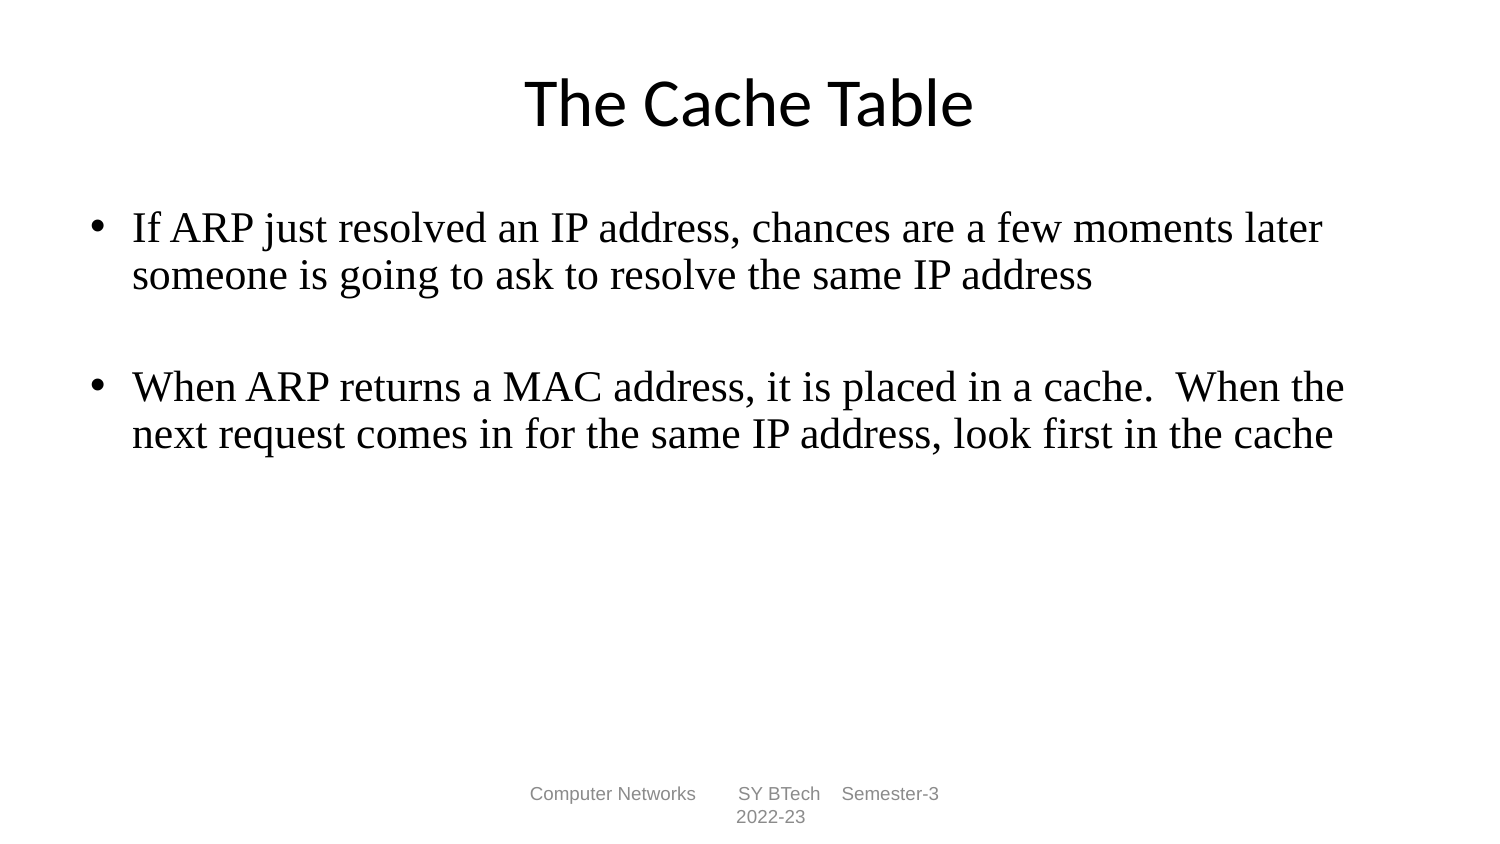

# The Cache Table
If ARP just resolved an IP address, chances are a few moments later someone is going to ask to resolve the same IP address

When ARP returns a MAC address, it is placed in a cache.  When the next request comes in for the same IP address, look first in the cache

Computer Networks        SY BTech    Semester-3               2022-23